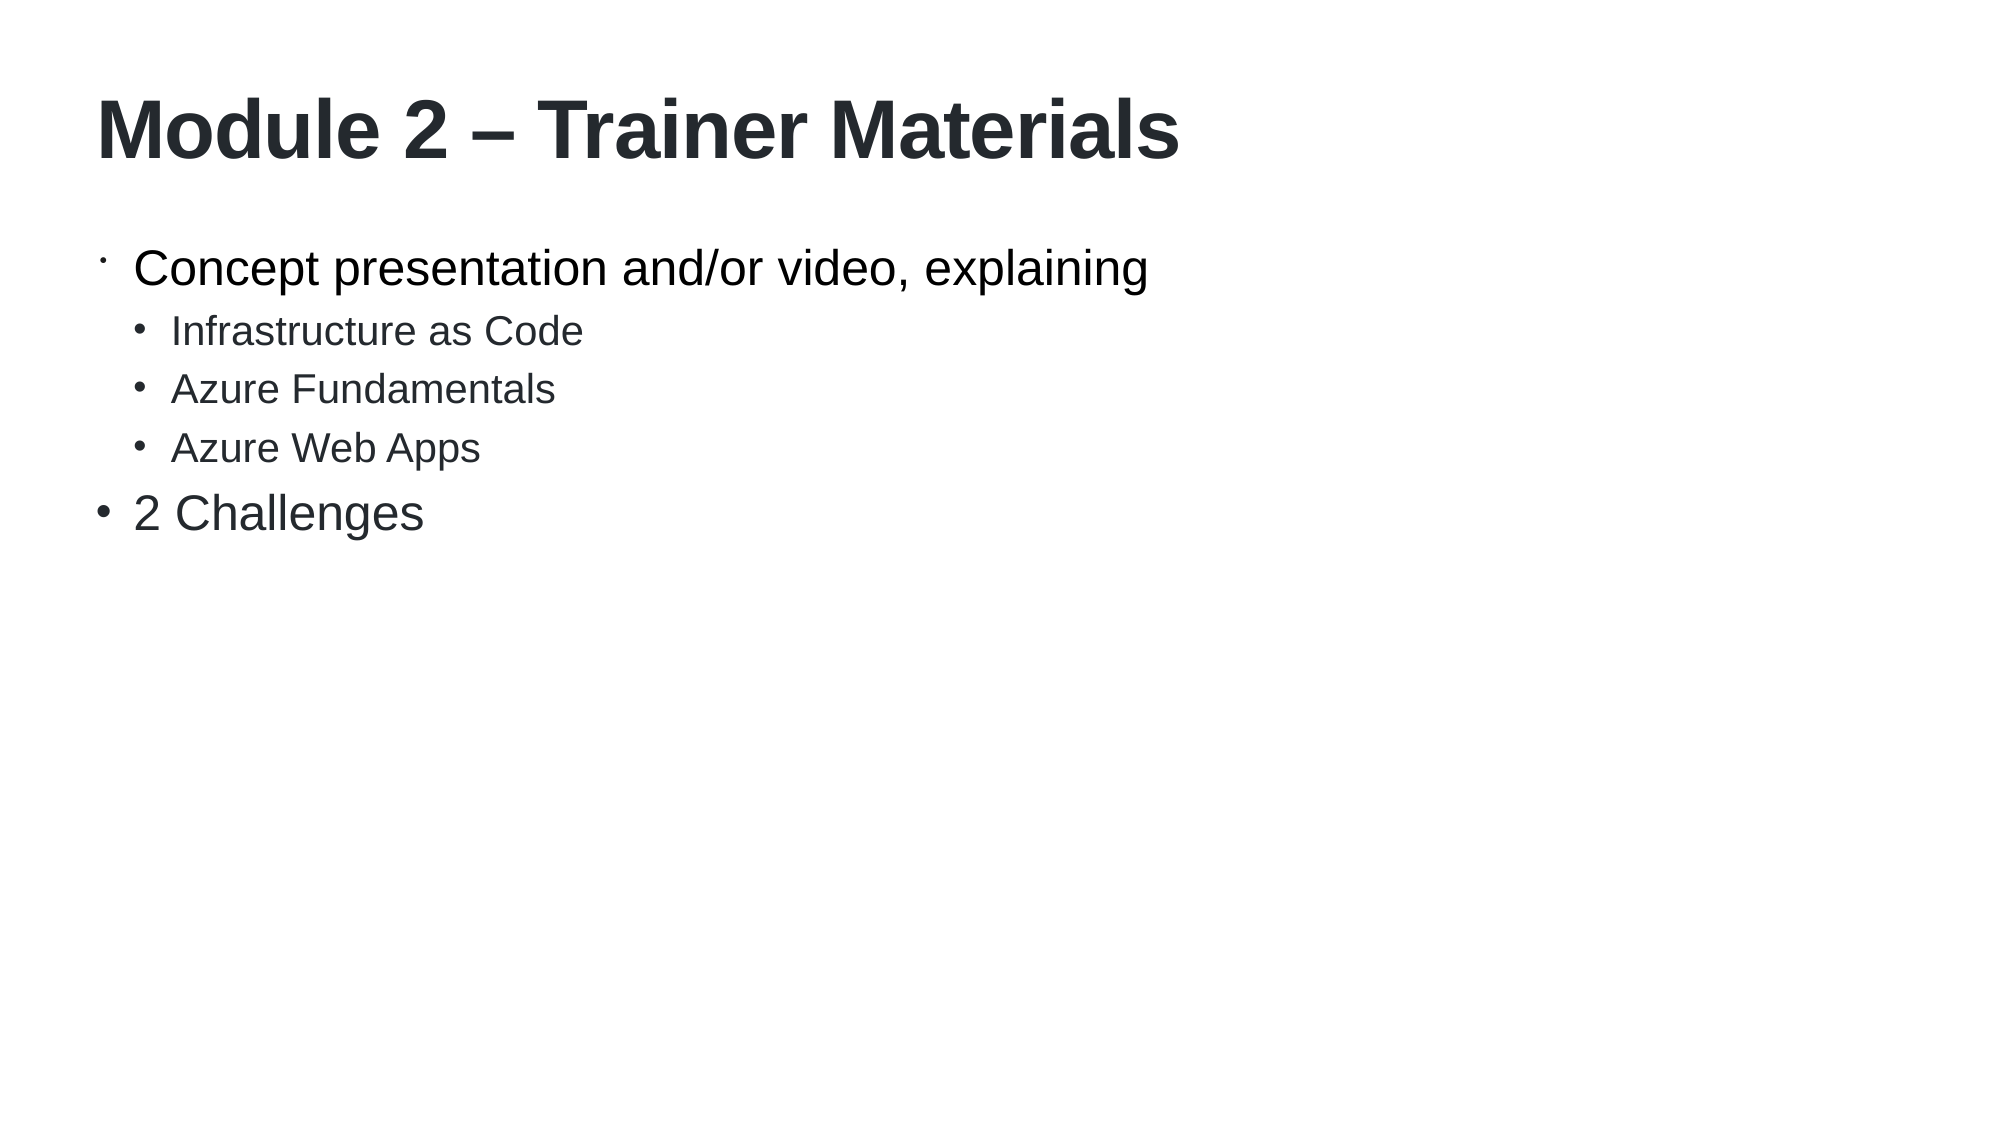

# Module 2 – Trainer Materials
Concept presentation and/or video, explaining
Infrastructure as Code
Azure Fundamentals
Azure Web Apps
2 Challenges